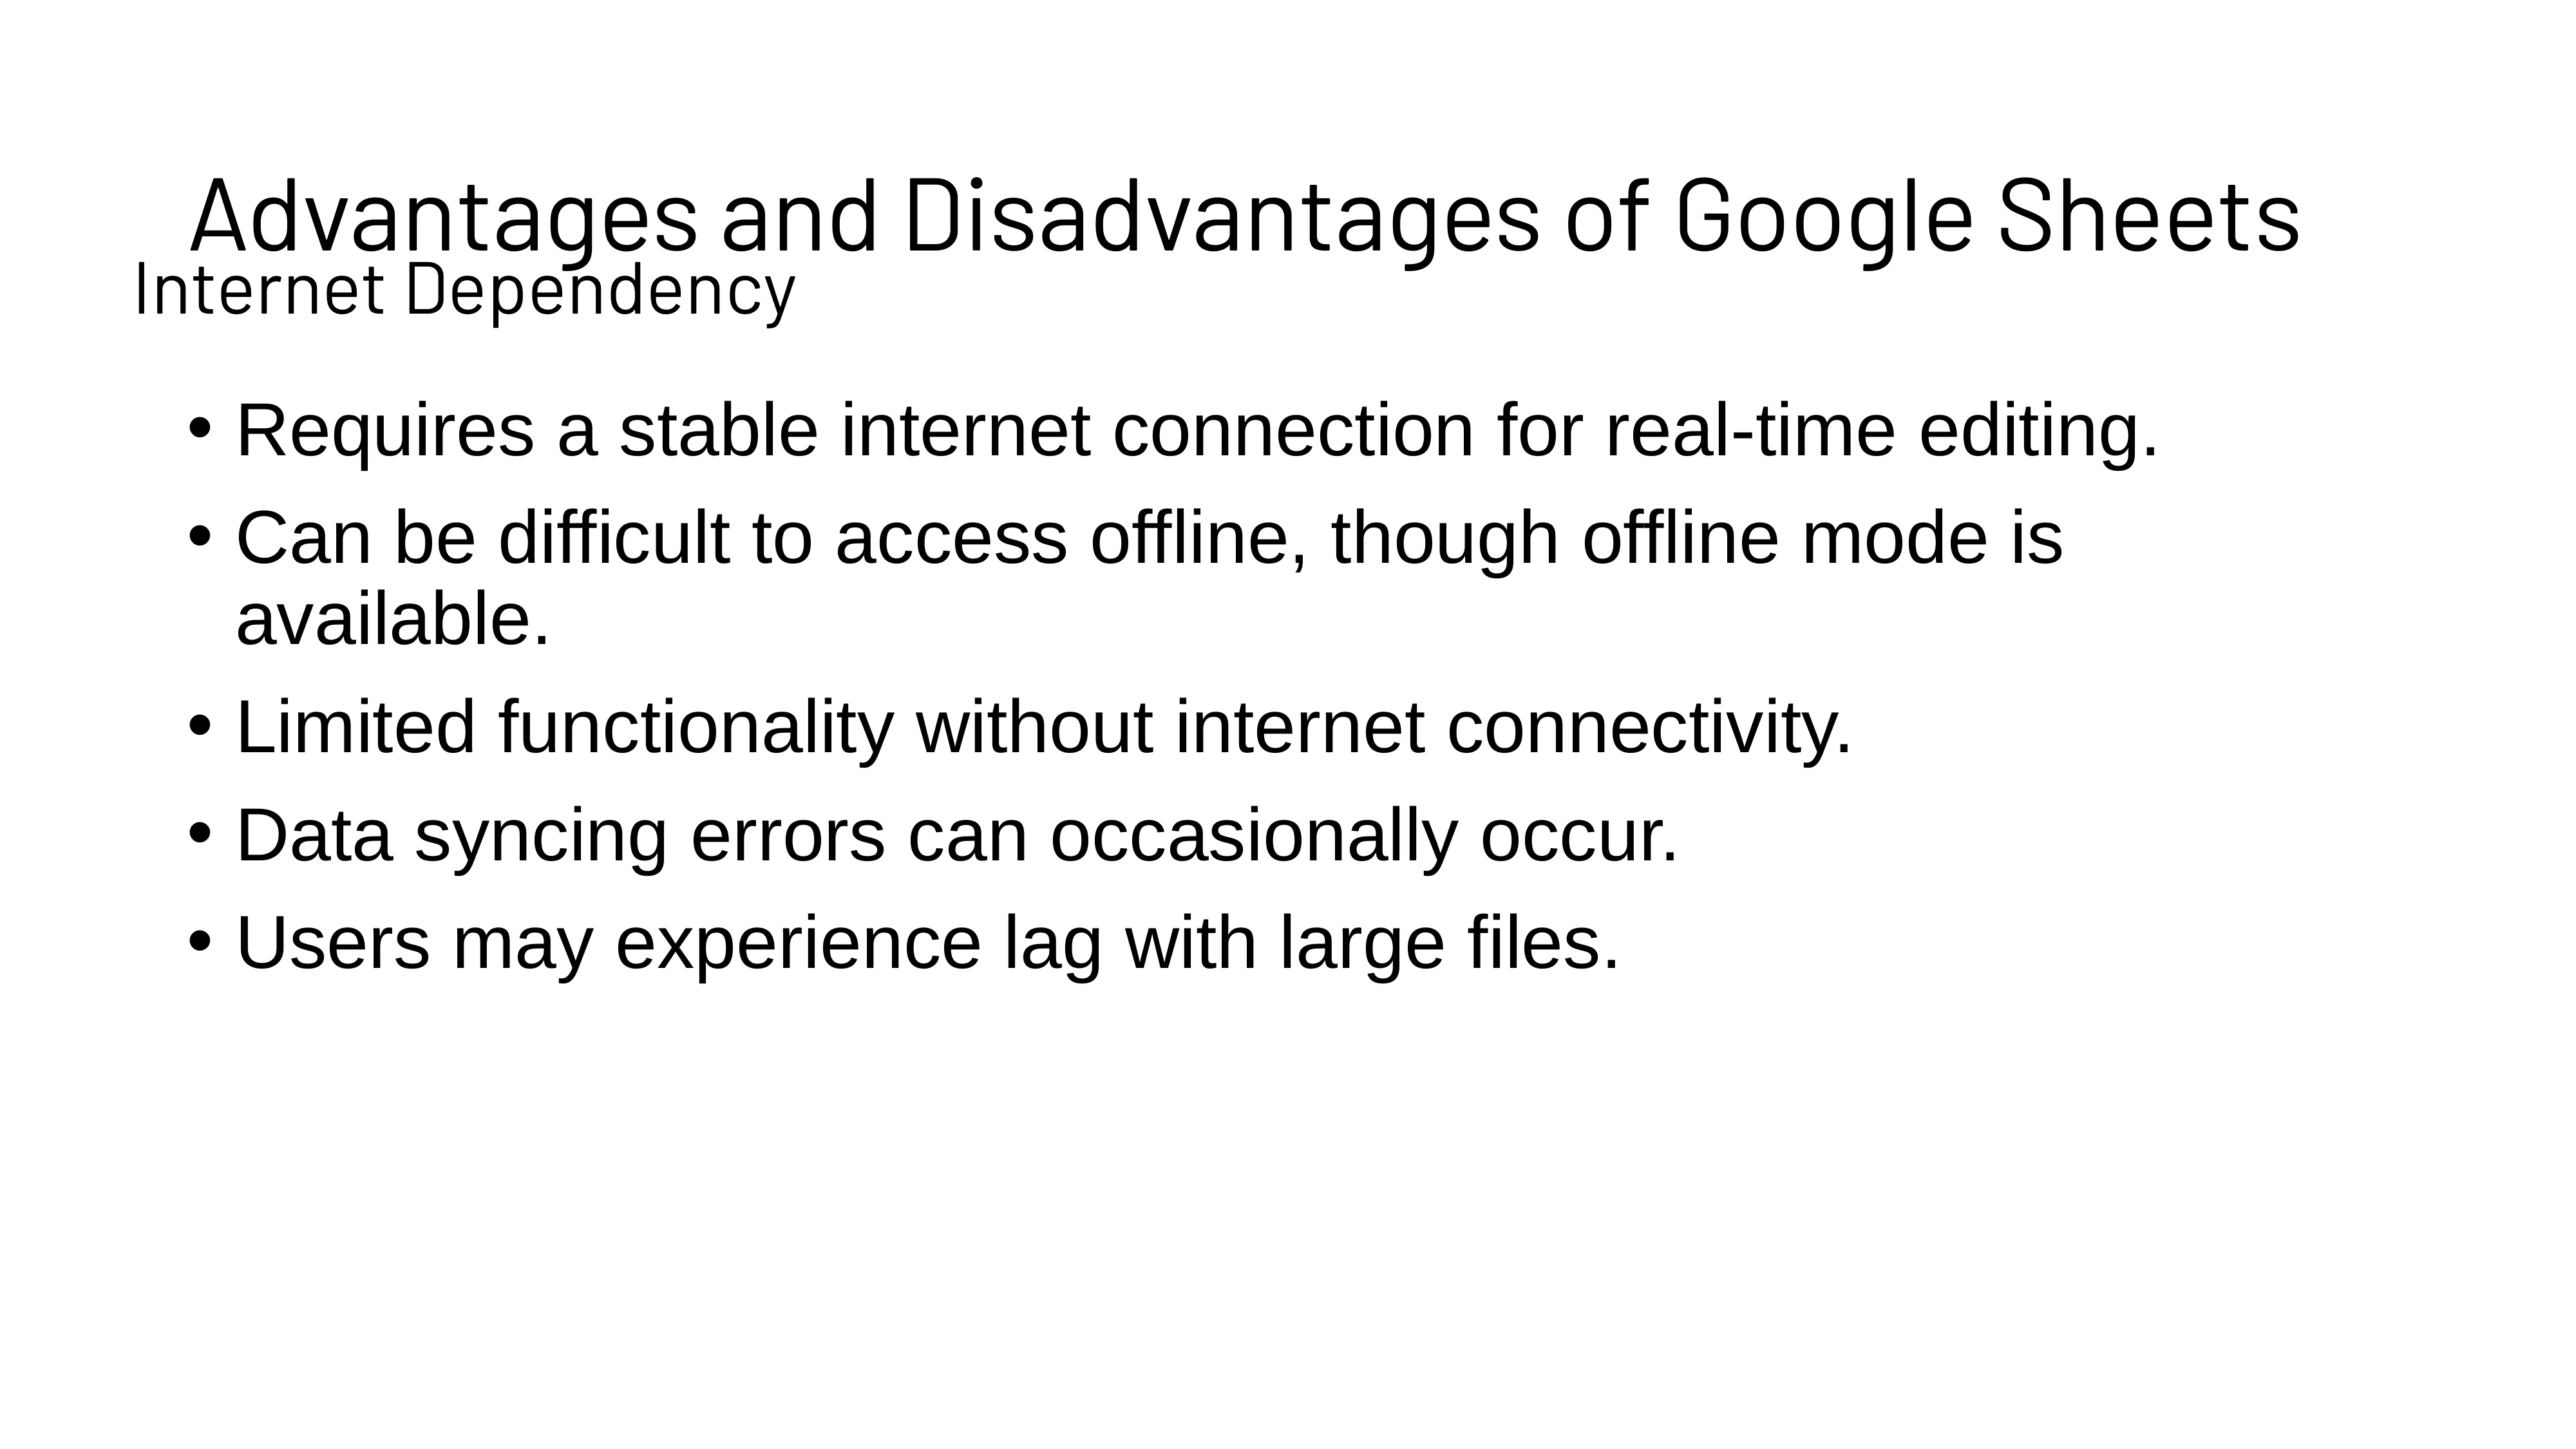

# Advantages and Disadvantages of Google Sheets
Internet Dependency
Requires a stable internet connection for real-time editing.
Can be difficult to access offline, though offline mode is available.
Limited functionality without internet connectivity.
Data syncing errors can occasionally occur.
Users may experience lag with large files.